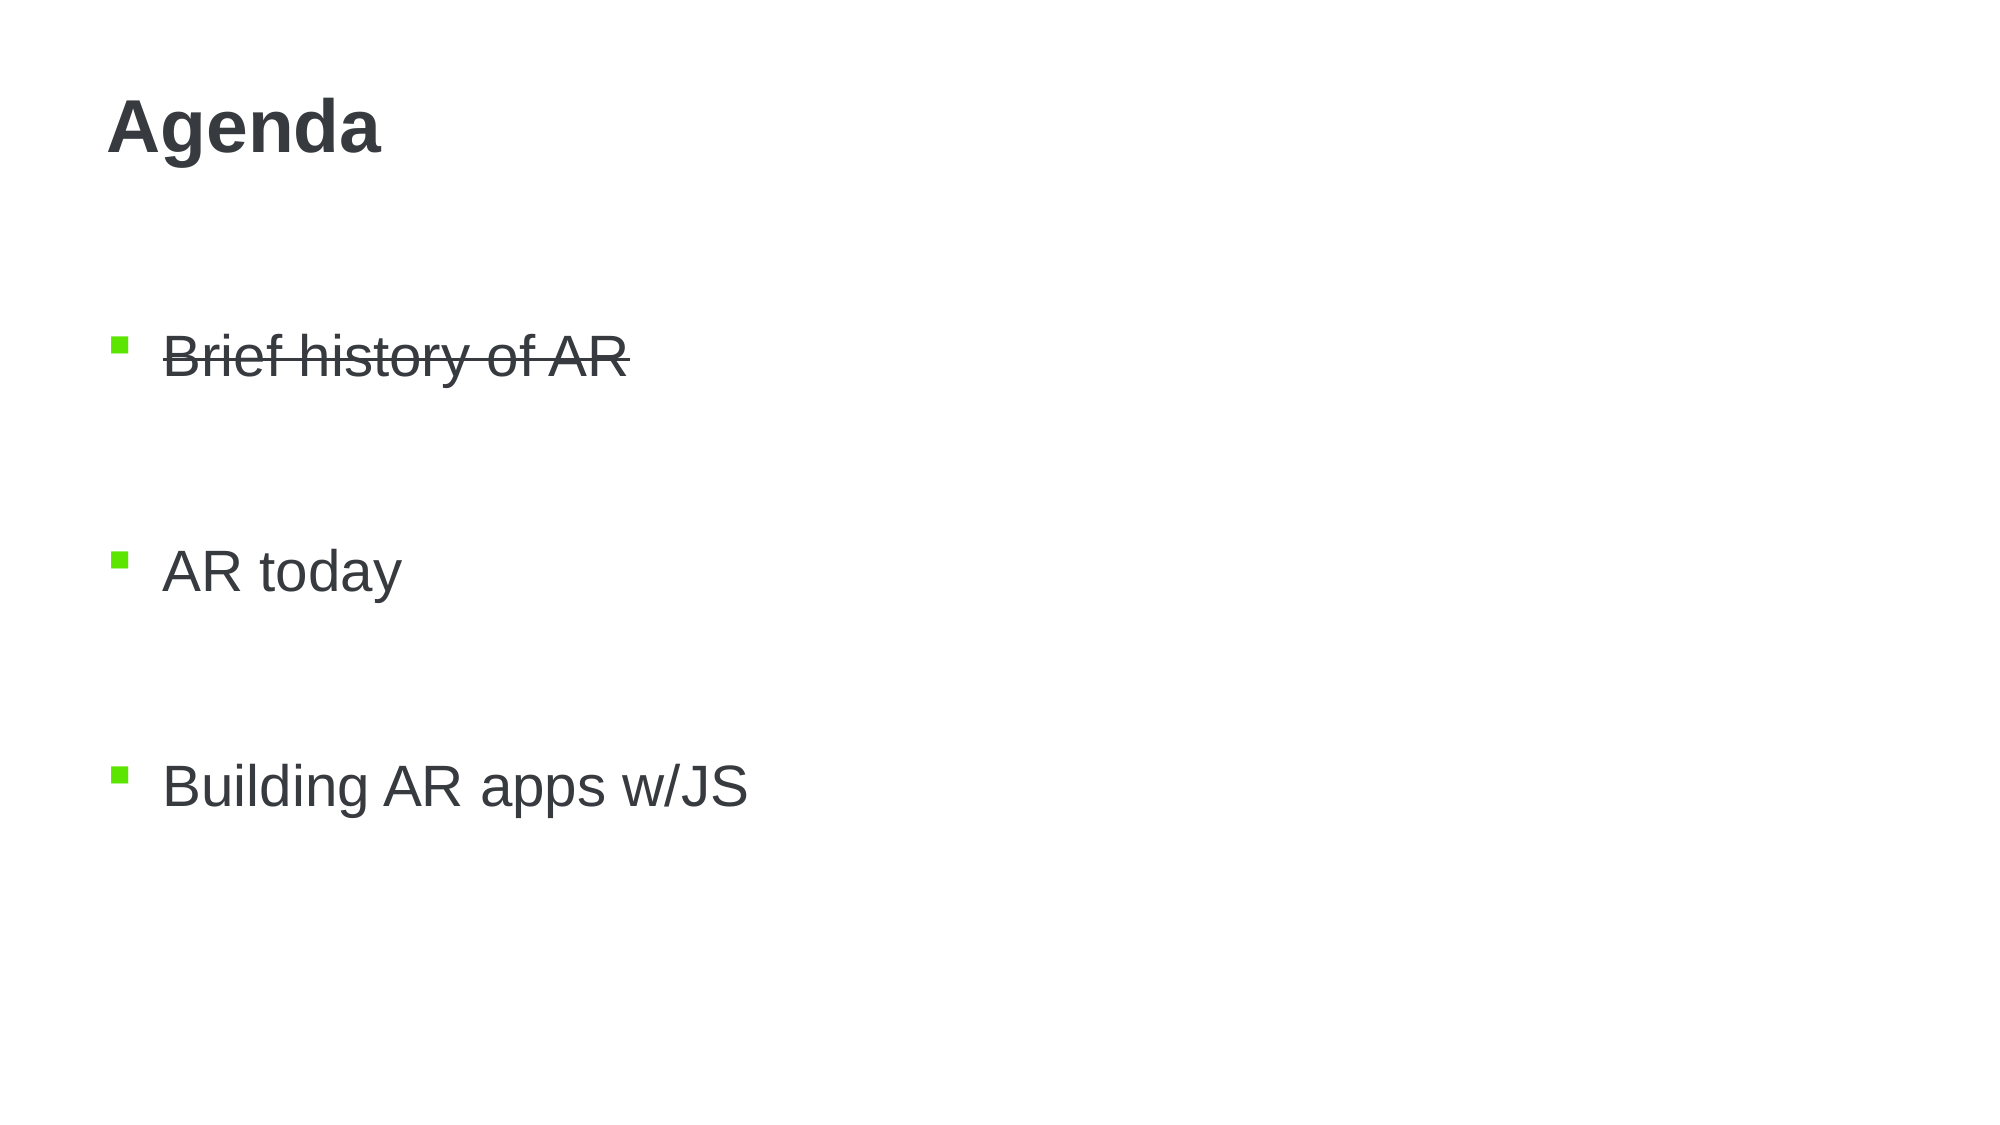

# Agenda
Brief history of AR

AR today

Building AR apps w/JS